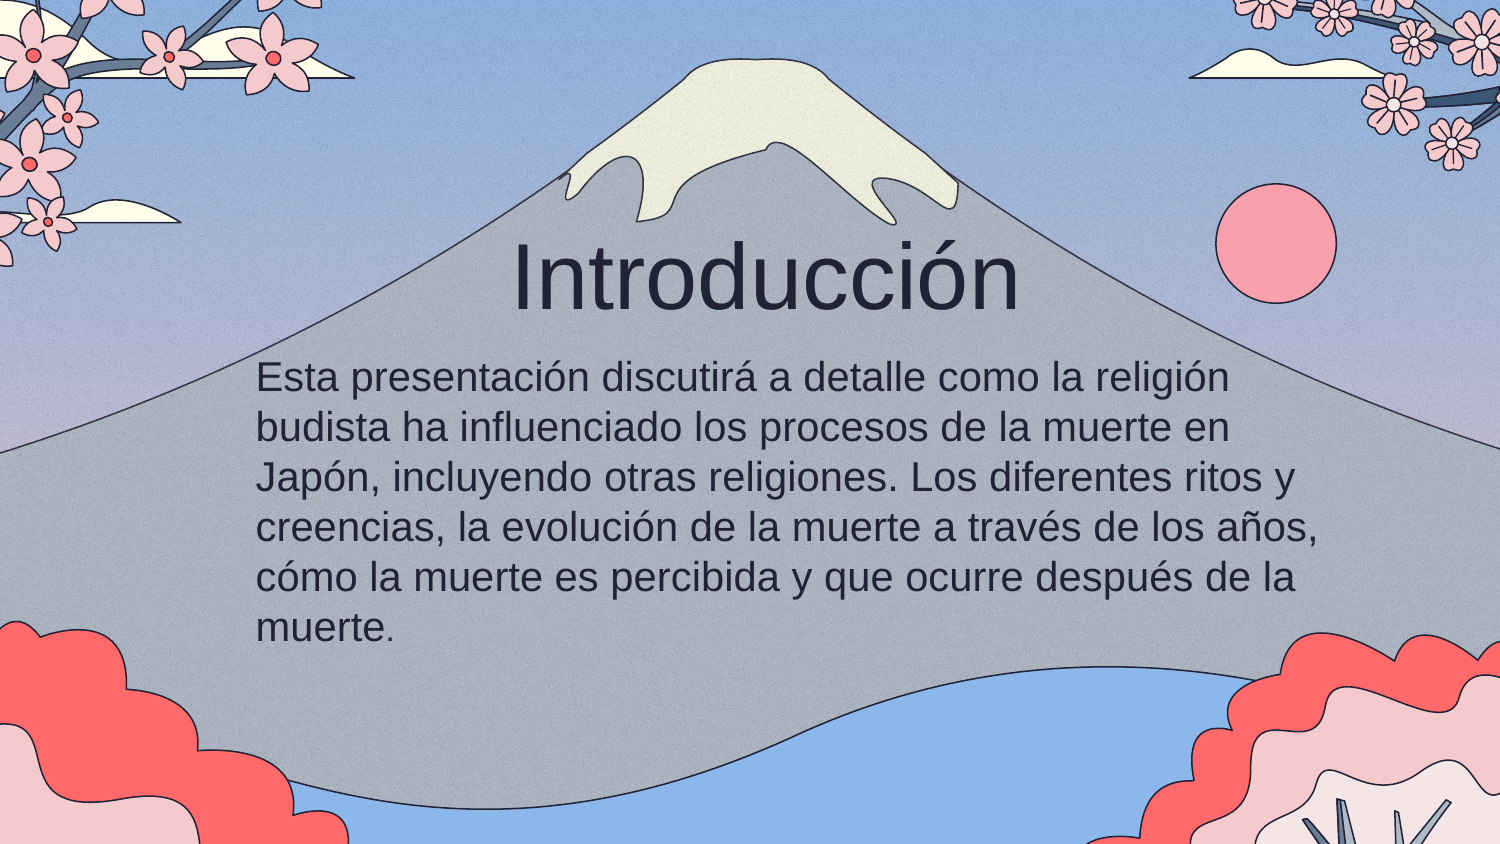

# Introducción
Esta presentación discutirá a detalle como la religión budista ha influenciado los procesos de la muerte en Japón, incluyendo otras religiones. Los diferentes ritos y creencias, la evolución de la muerte a través de los años, cómo la muerte es percibida y que ocurre después de la muerte.